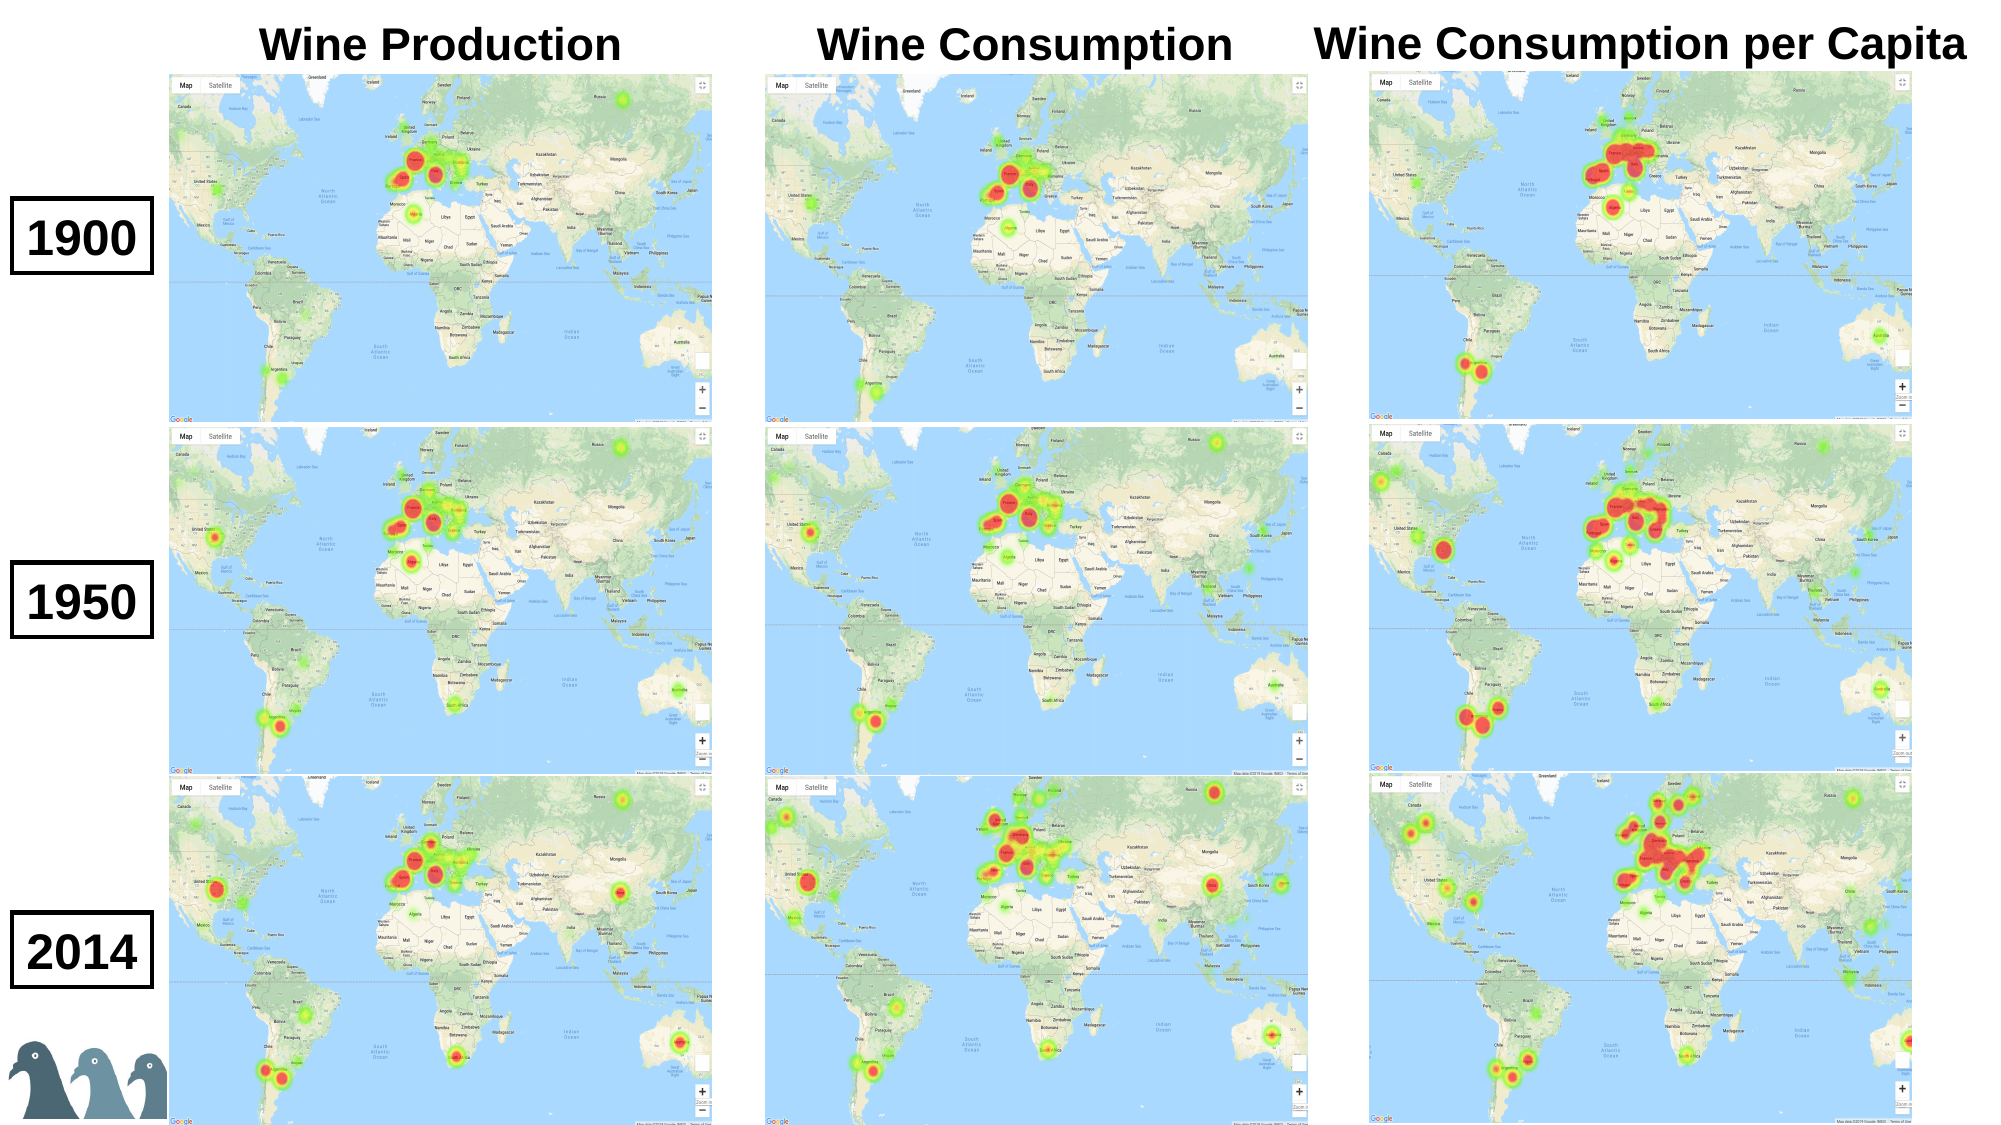

Wine Consumption per Capita
Wine Consumption
Wine Production
|  |
| --- |
|  |
|  |
|  |
| --- |
|  |
|  |
|  |
| --- |
|  |
|  |
1900
1950
2014